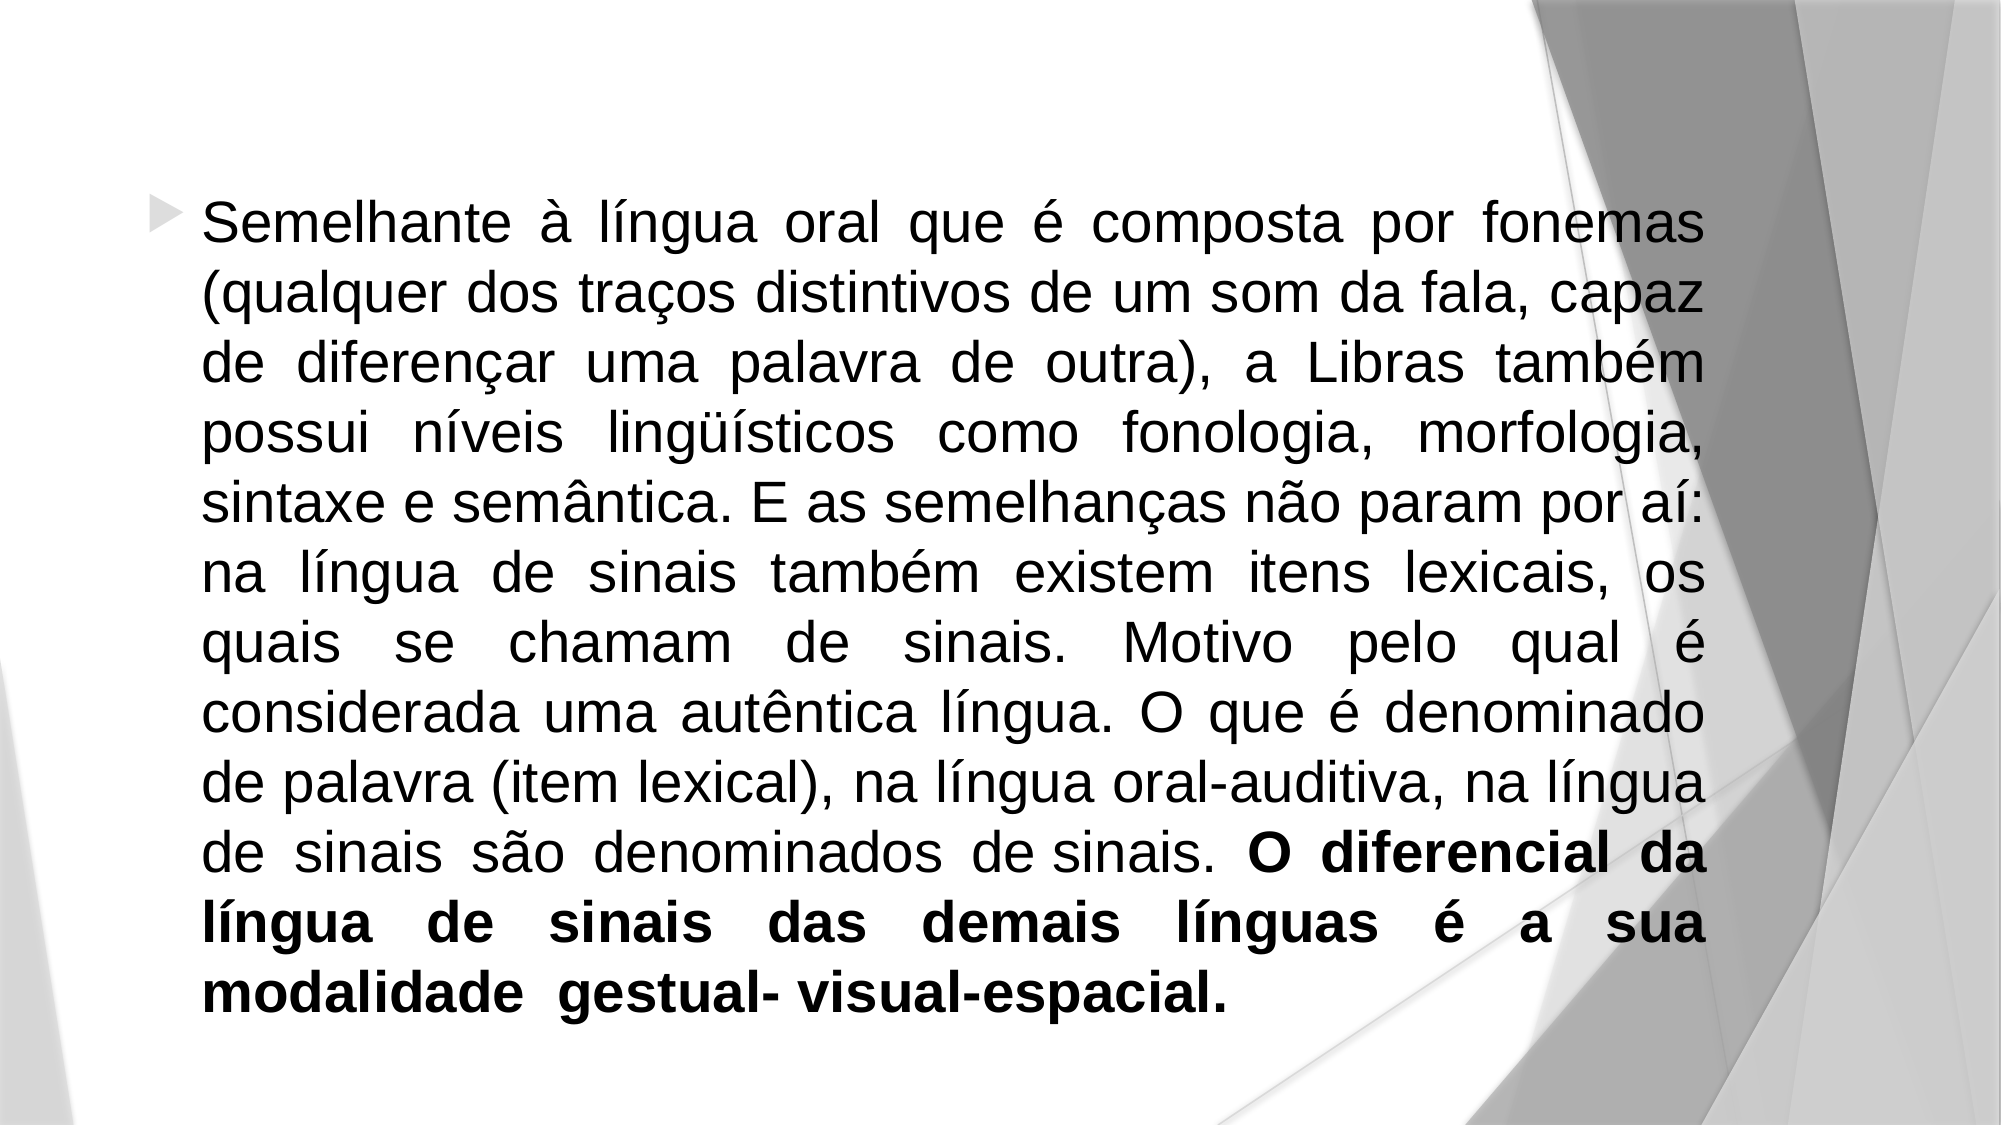

Semelhante à língua oral que é composta por fonemas (qualquer dos traços distintivos de um som da fala, capaz de diferençar uma palavra de outra), a Libras também possui níveis lingüísticos como fonologia, morfologia, sintaxe e semântica. E as semelhanças não param por aí: na língua de sinais também existem itens lexicais, os quais se chamam de sinais. Motivo pelo qual é considerada uma autêntica língua. O que é denominado de palavra (item lexical), na língua oral-auditiva, na língua de sinais são denominados de sinais. O diferencial da língua de sinais das demais línguas é a sua modalidade  gestual- visual-espacial.